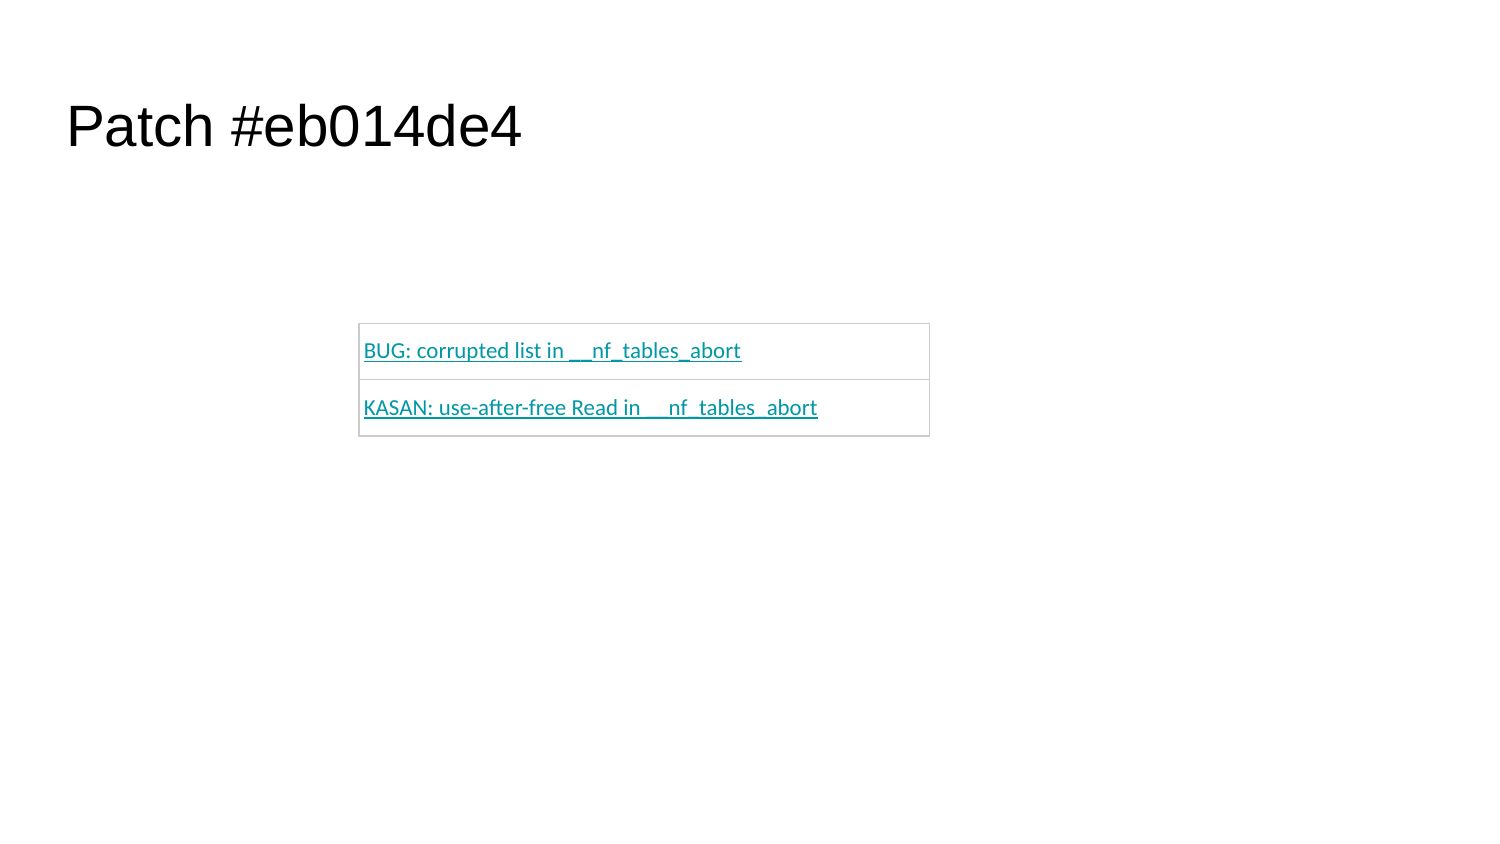

# Patch #eb014de4
| BUG: corrupted list in \_\_nf\_tables\_abort |
| --- |
| KASAN: use-after-free Read in \_\_nf\_tables\_abort |